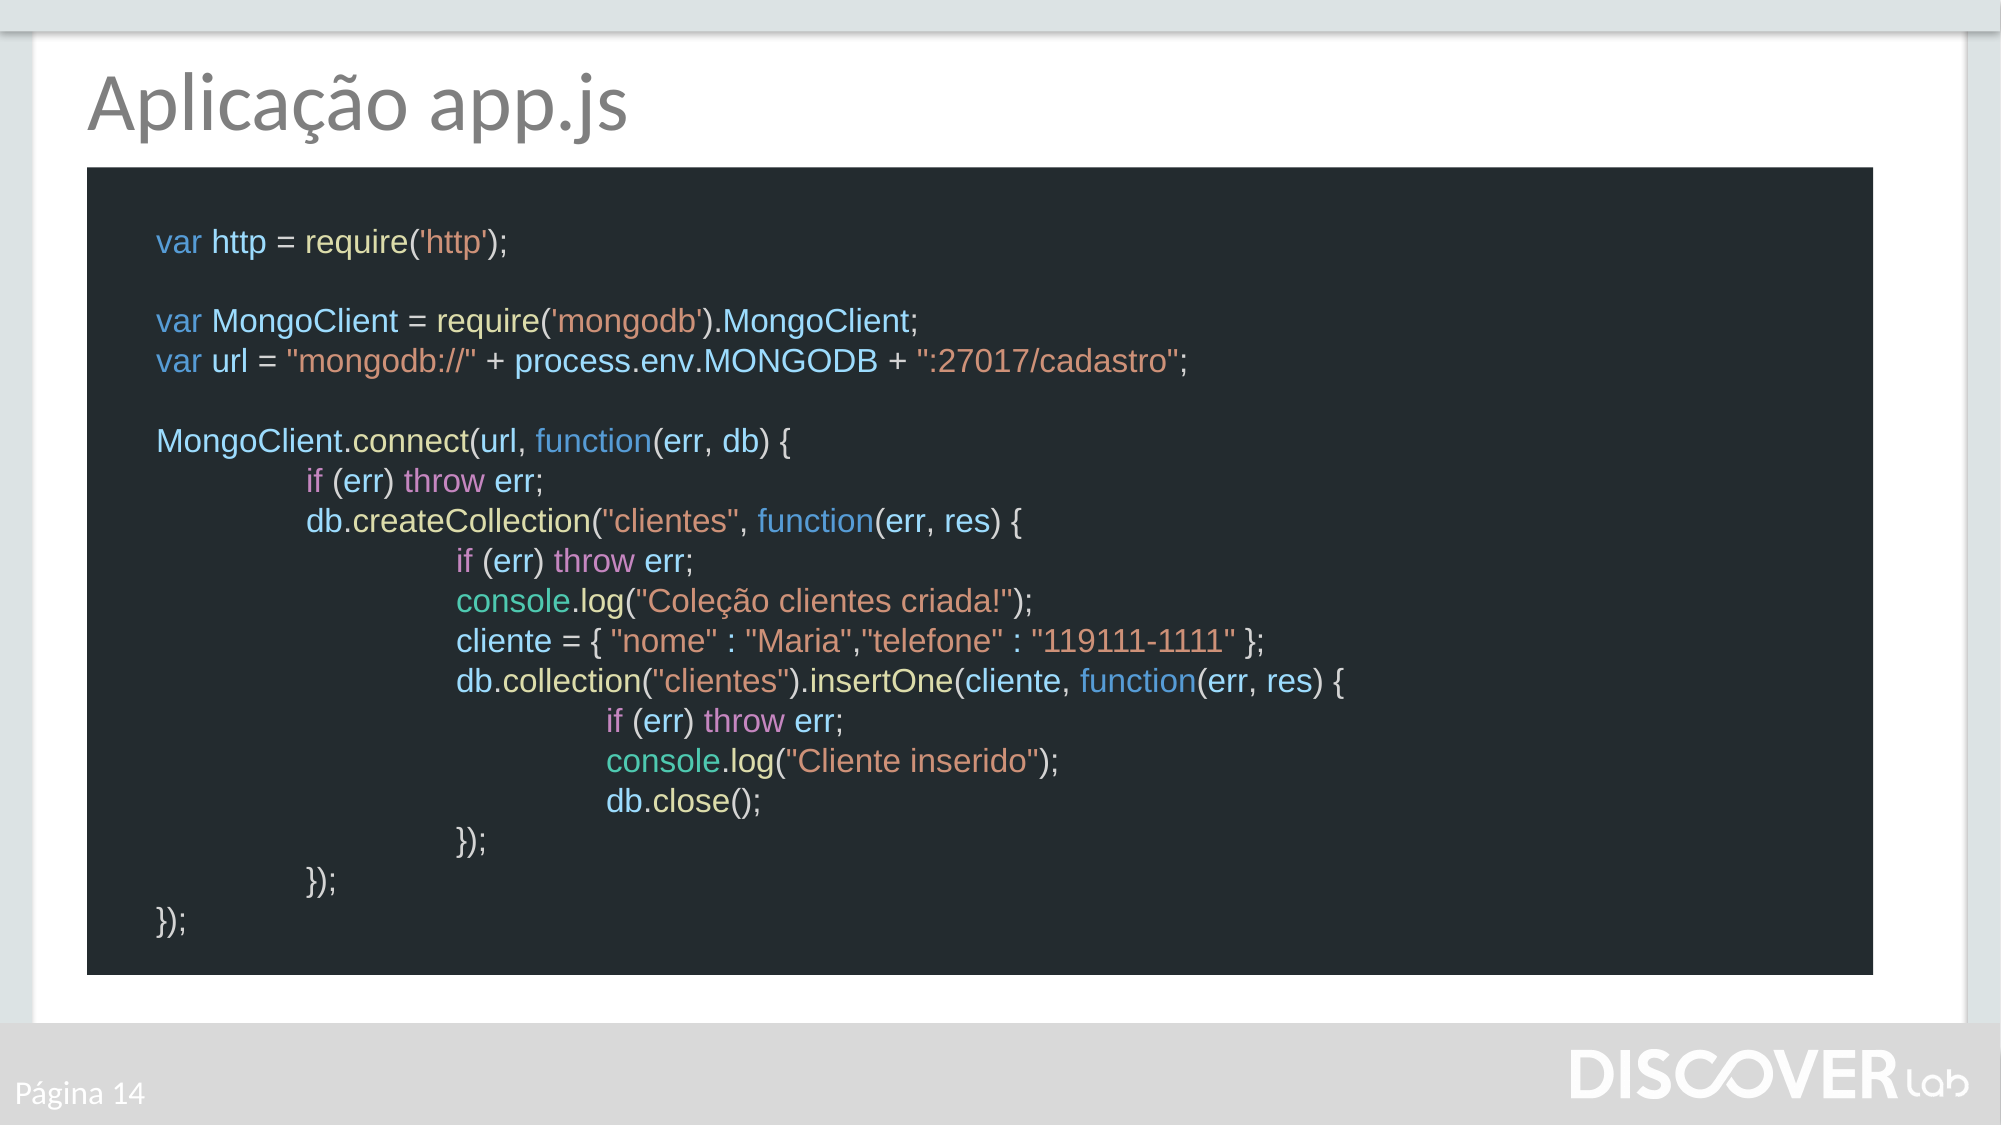

# Aplicação app.js

var http = require('http');
var MongoClient = require('mongodb').MongoClient;
var url = "mongodb://" + process.env.MONGODB + ":27017/cadastro";
MongoClient.connect(url, function(err, db) {
	if (err) throw err;
	db.createCollection("clientes", function(err, res) {
		if (err) throw err;
		console.log("Coleção clientes criada!");
		cliente = { "nome" : "Maria","telefone" : "119111-1111" };
		db.collection("clientes").insertOne(cliente, function(err, res) {
			if (err) throw err;
			console.log("Cliente inserido");
			db.close();
		});
	});
});